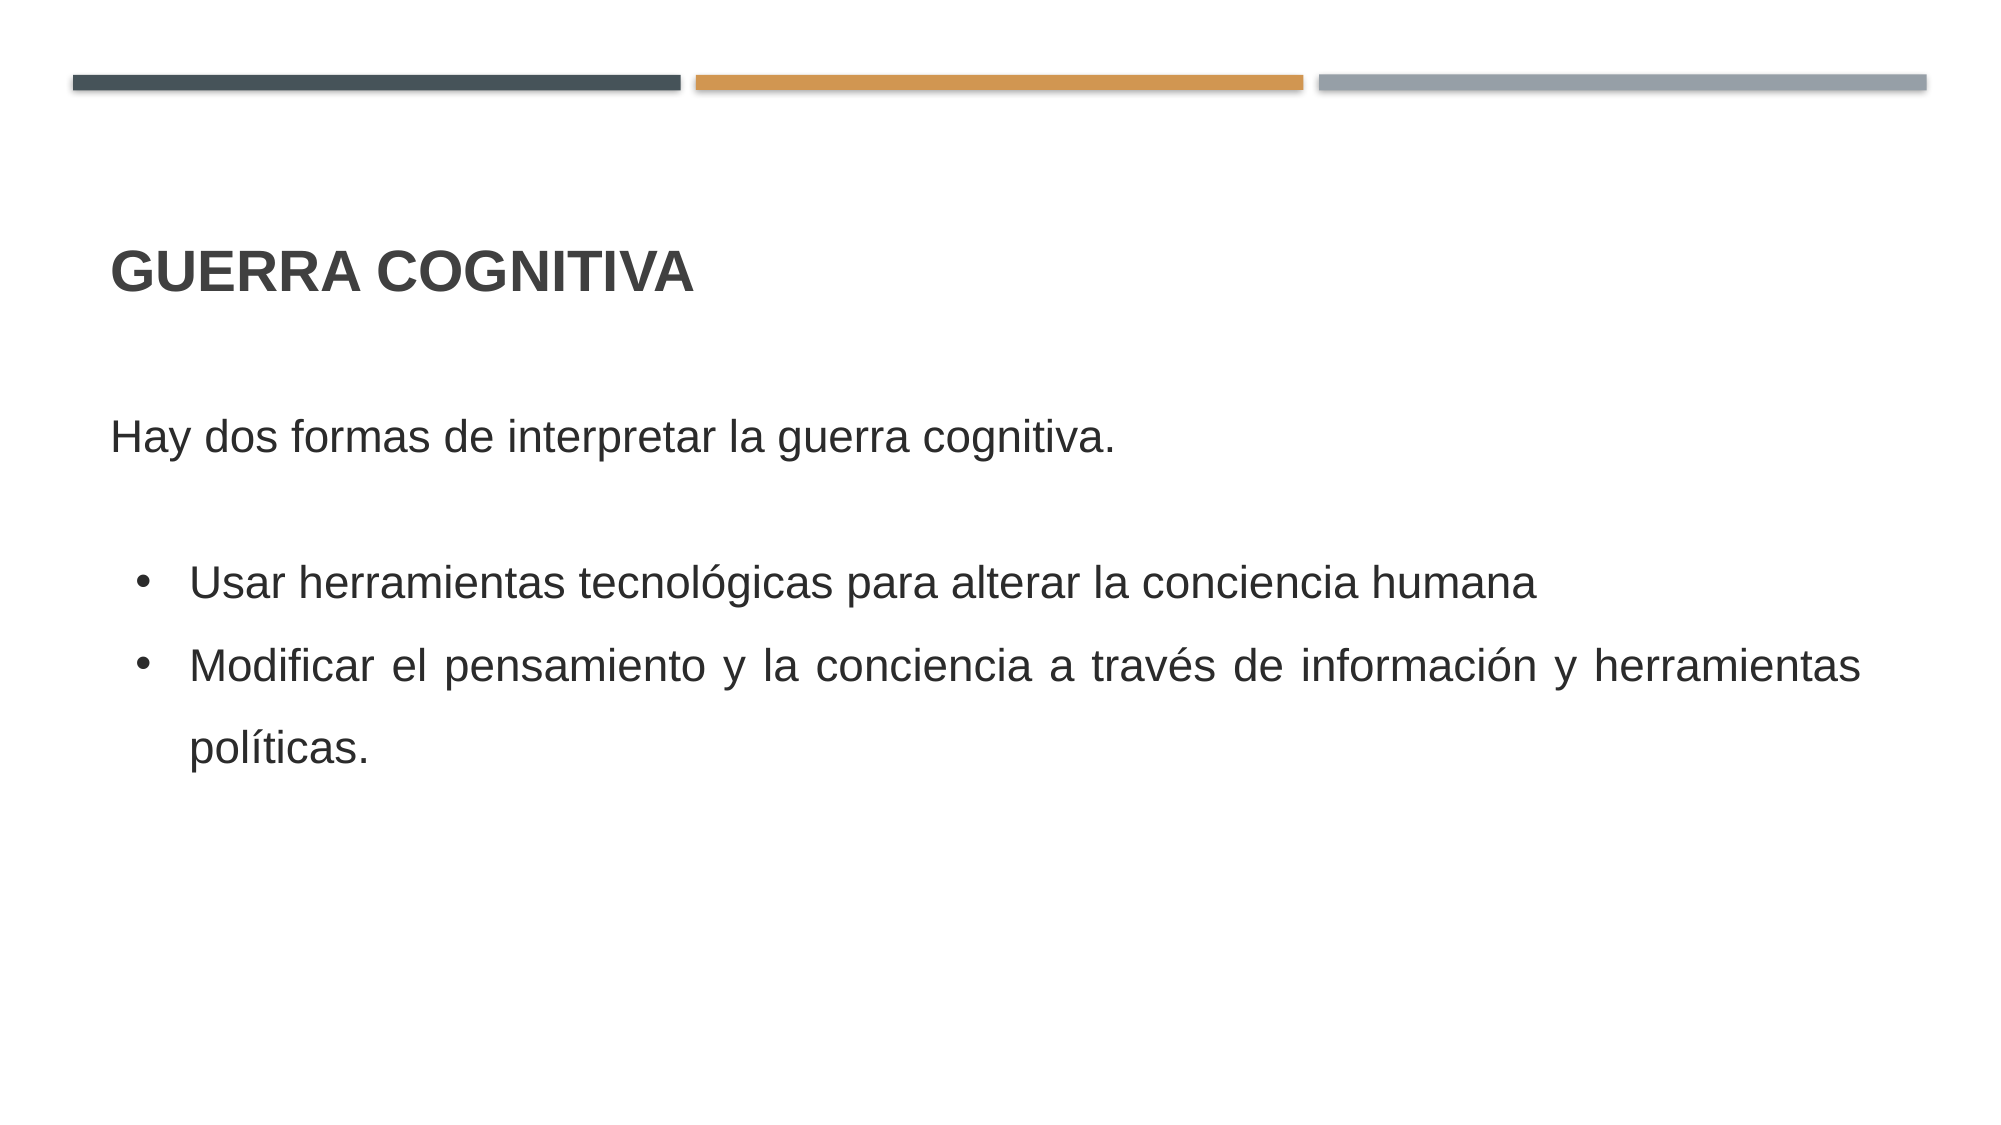

# GUERRA COGNITIVA
Hay dos formas de interpretar la guerra cognitiva.
Usar herramientas tecnológicas para alterar la conciencia humana
Modificar el pensamiento y la conciencia a través de información y herramientas políticas.